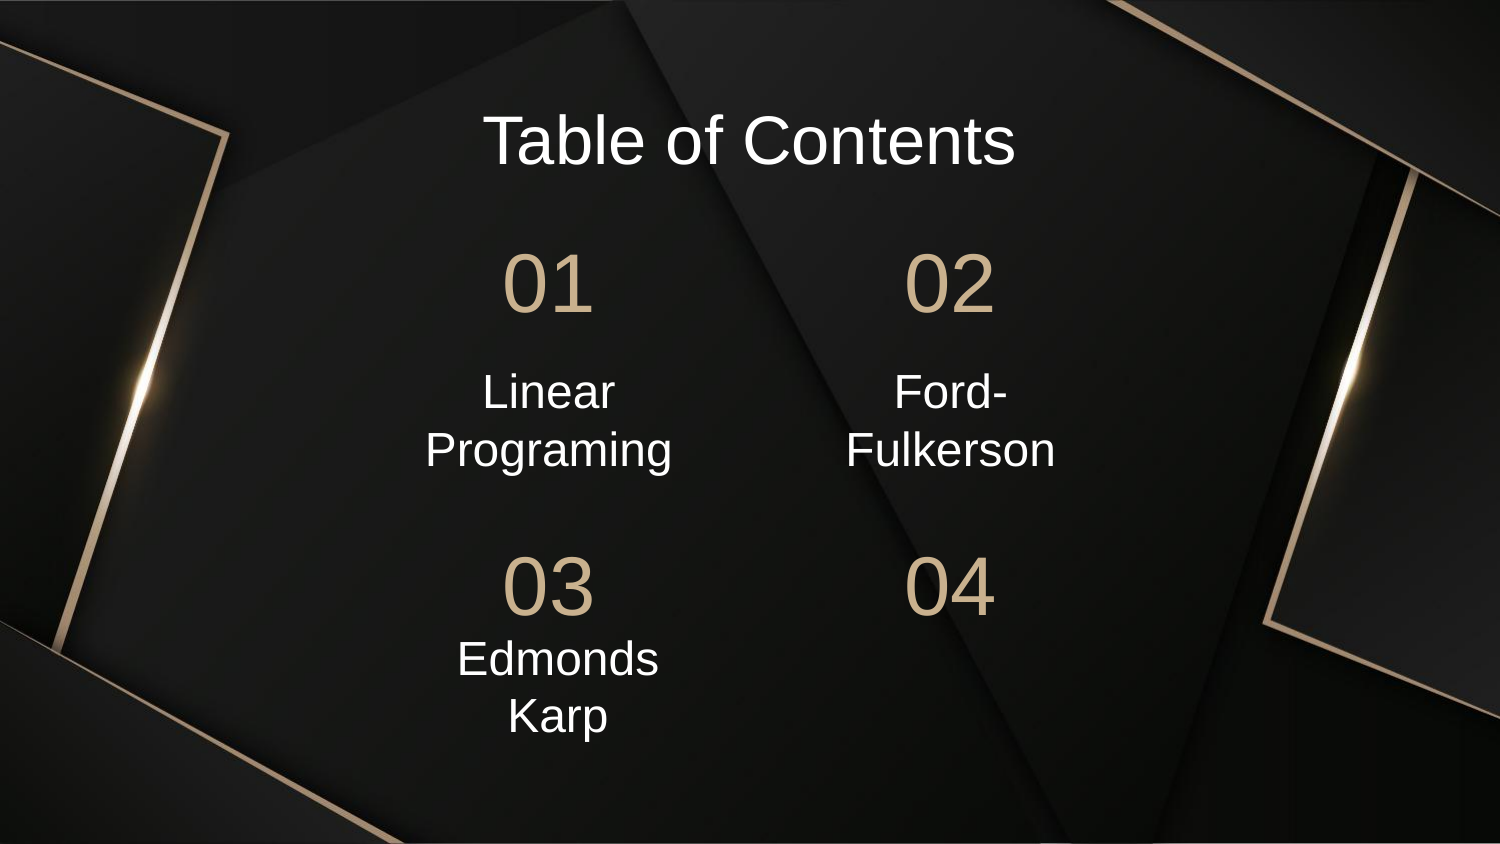

Table of Contents
# 01
02
Linear Programing
Ford-Fulkerson
03
04
Edmonds Karp